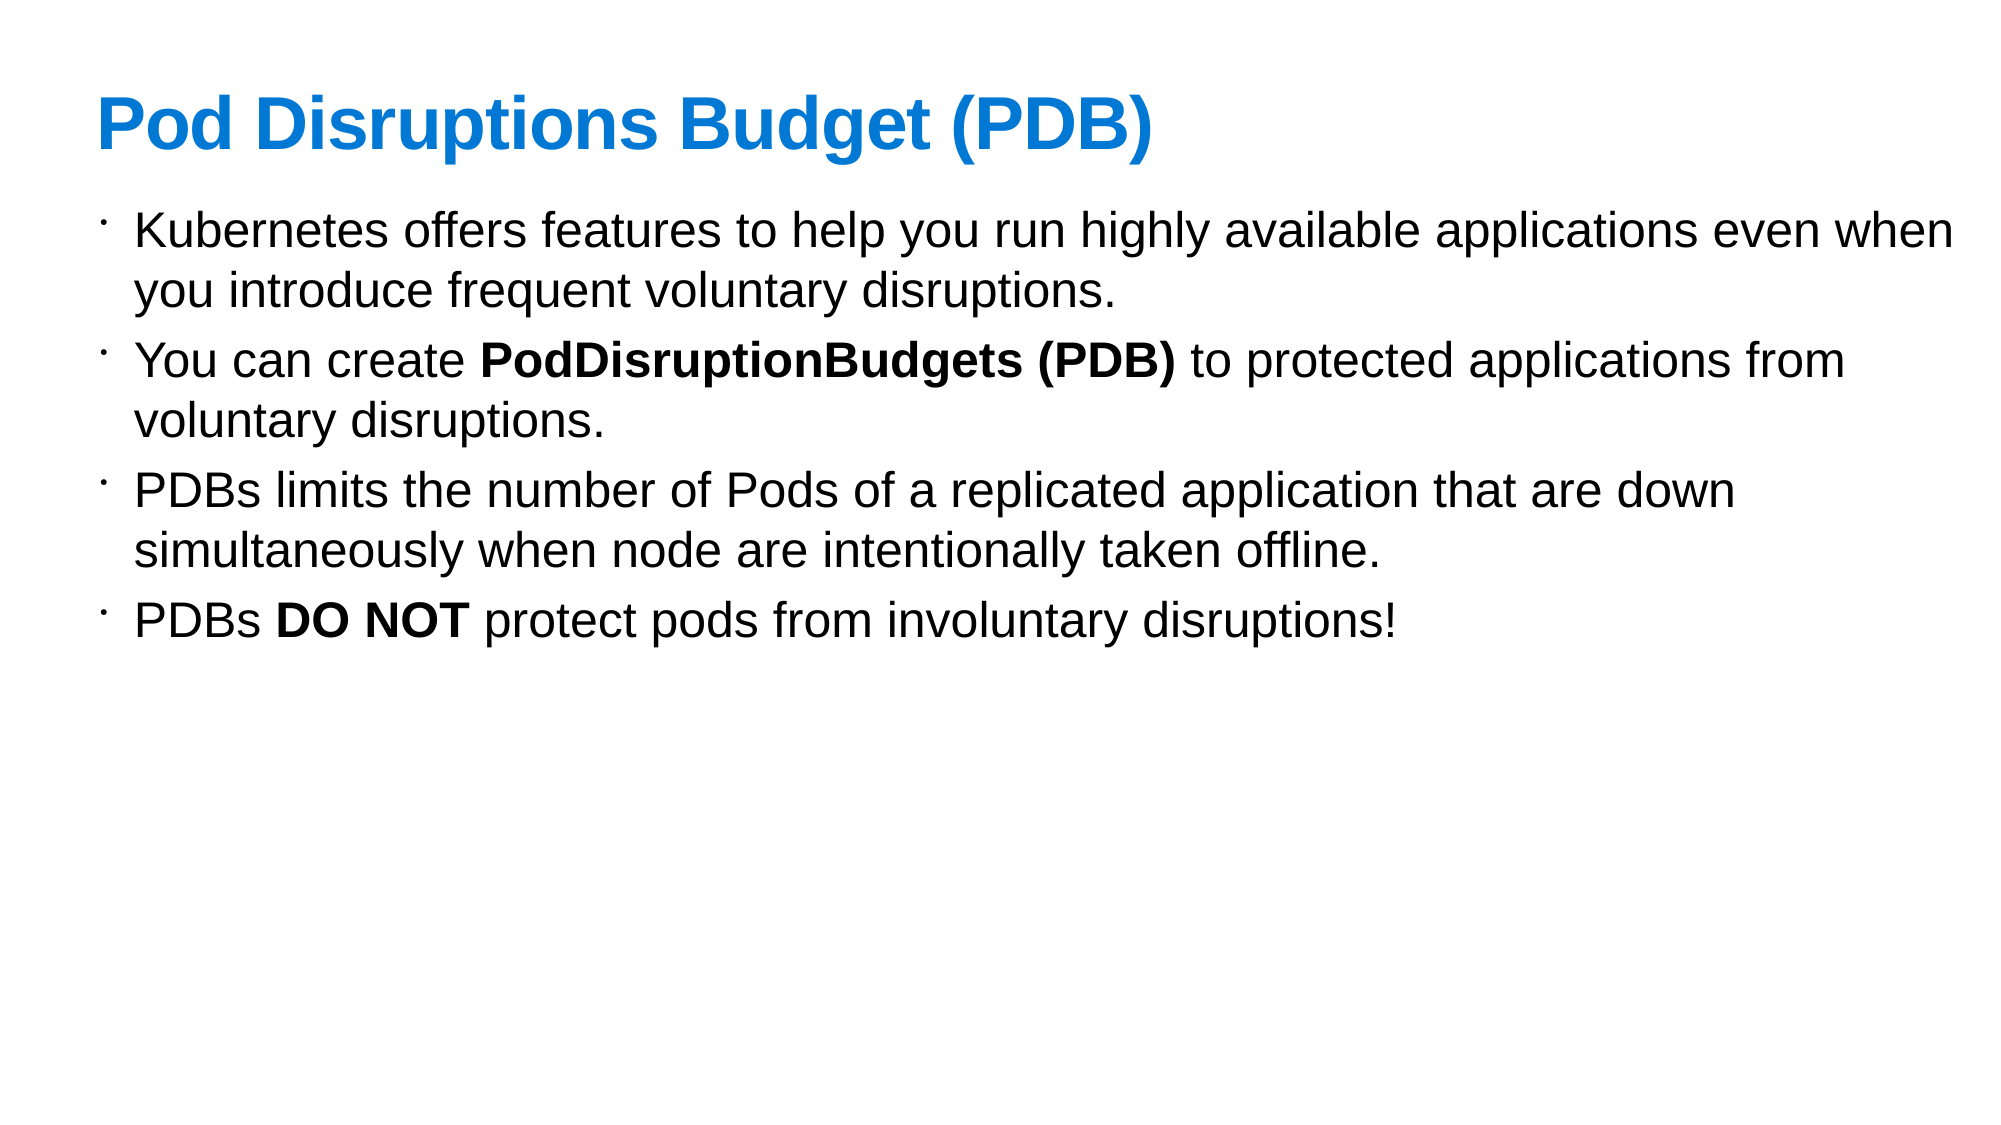

# Pod Disruptions Budget (PDB)
Kubernetes offers features to help you run highly available applications even when you introduce frequent voluntary disruptions.
You can create PodDisruptionBudgets (PDB) to protected applications from voluntary disruptions.
PDBs limits the number of Pods of a replicated application that are down simultaneously when node are intentionally taken offline.
PDBs DO NOT protect pods from involuntary disruptions!